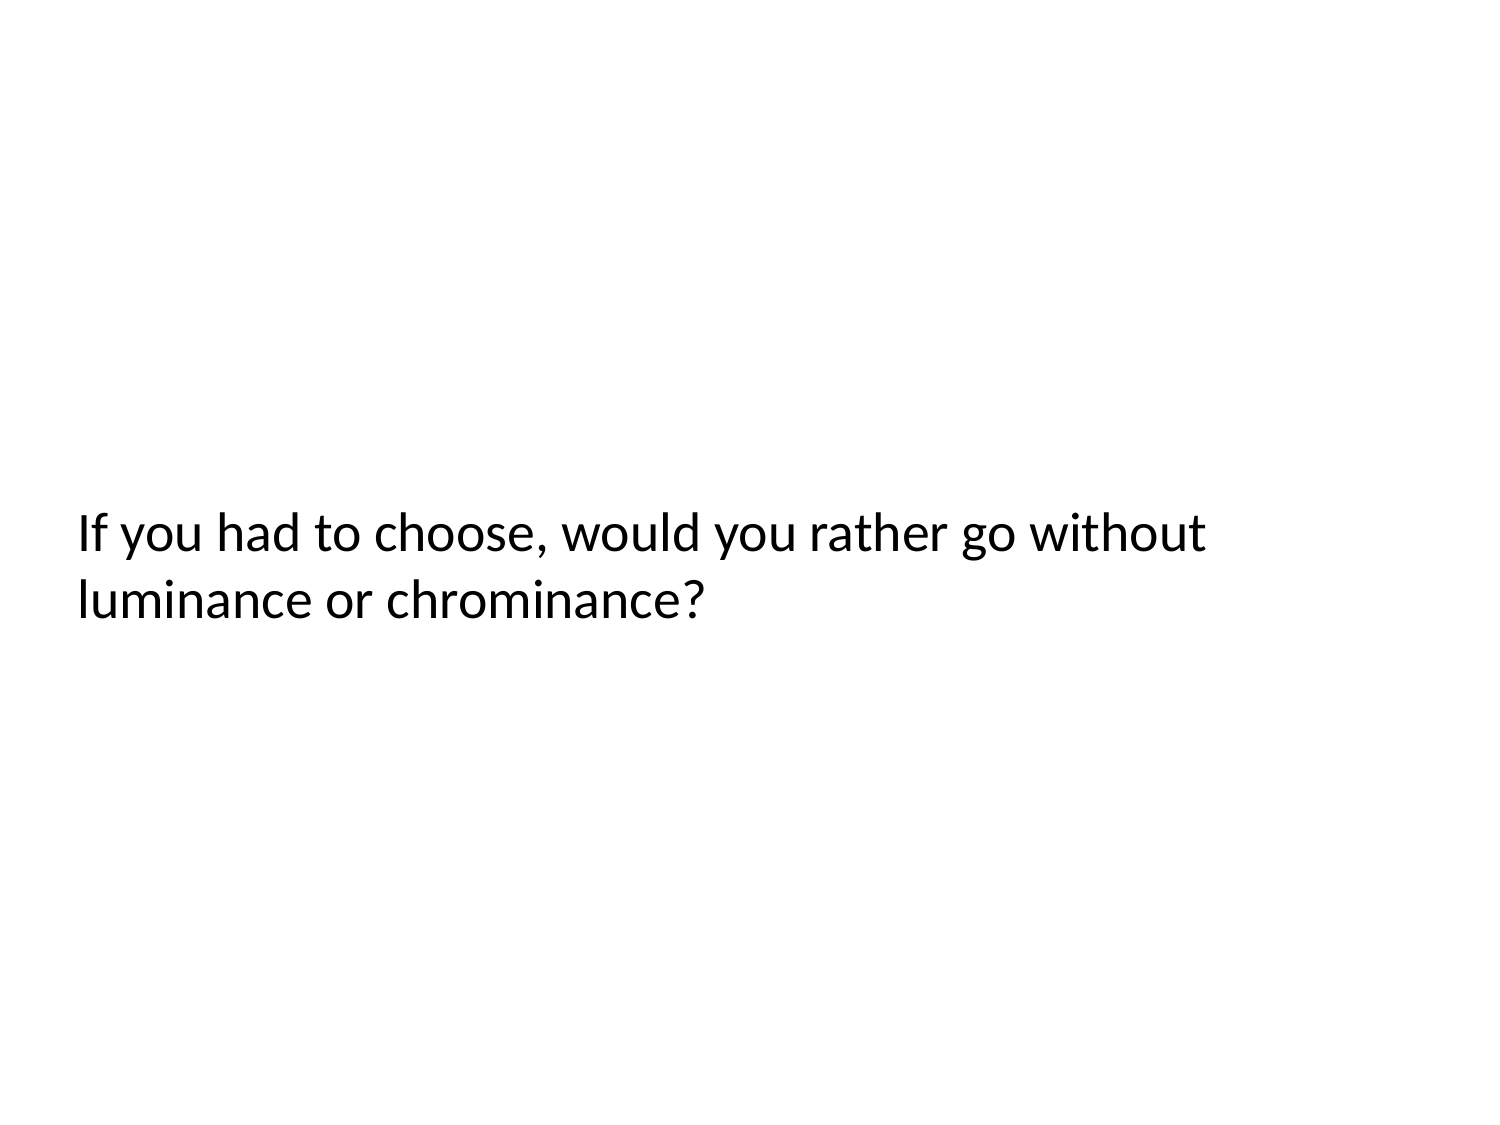

# If you had to choose, would you rather go without luminance or chrominance?